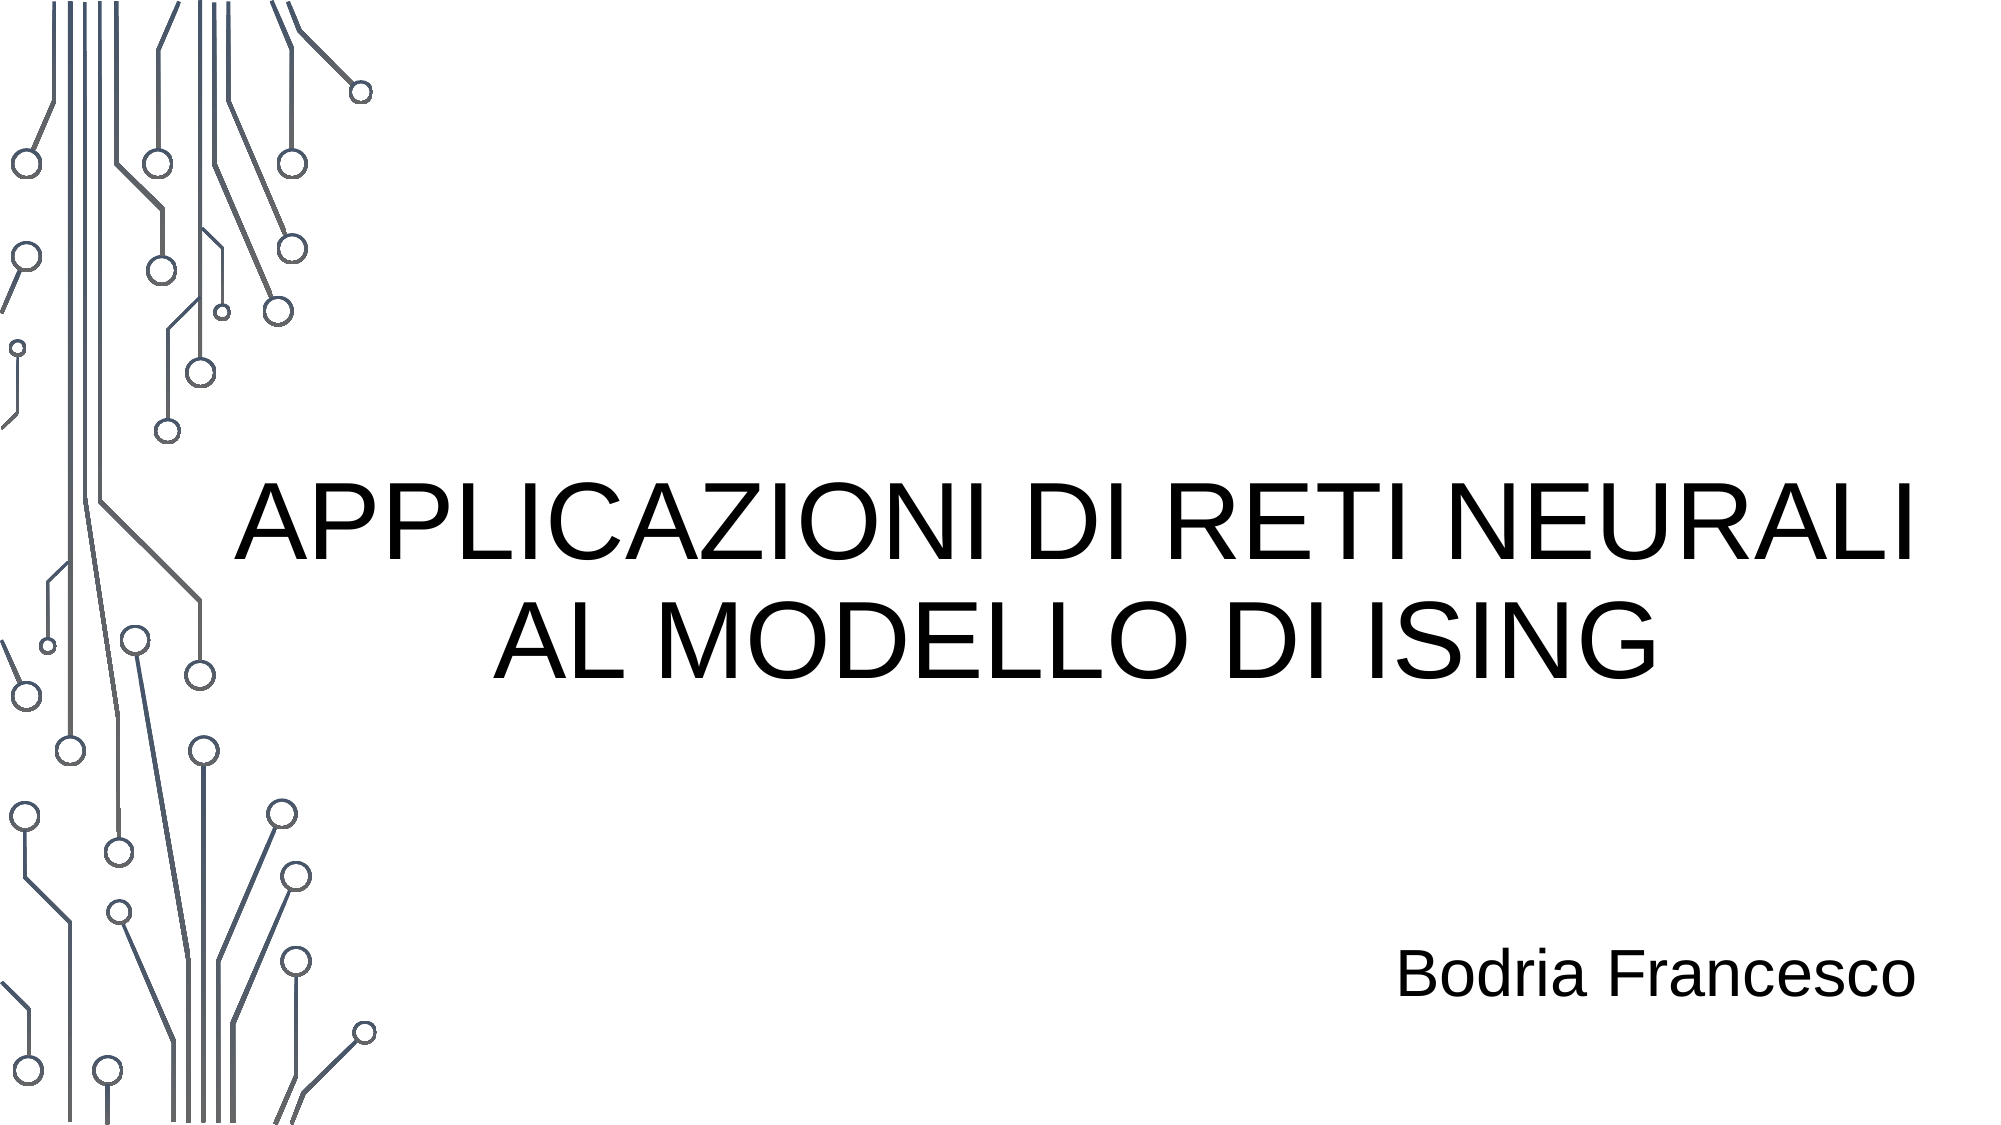

# Applicazioni di Reti Neurali Al Modello di Ising
Bodria Francesco